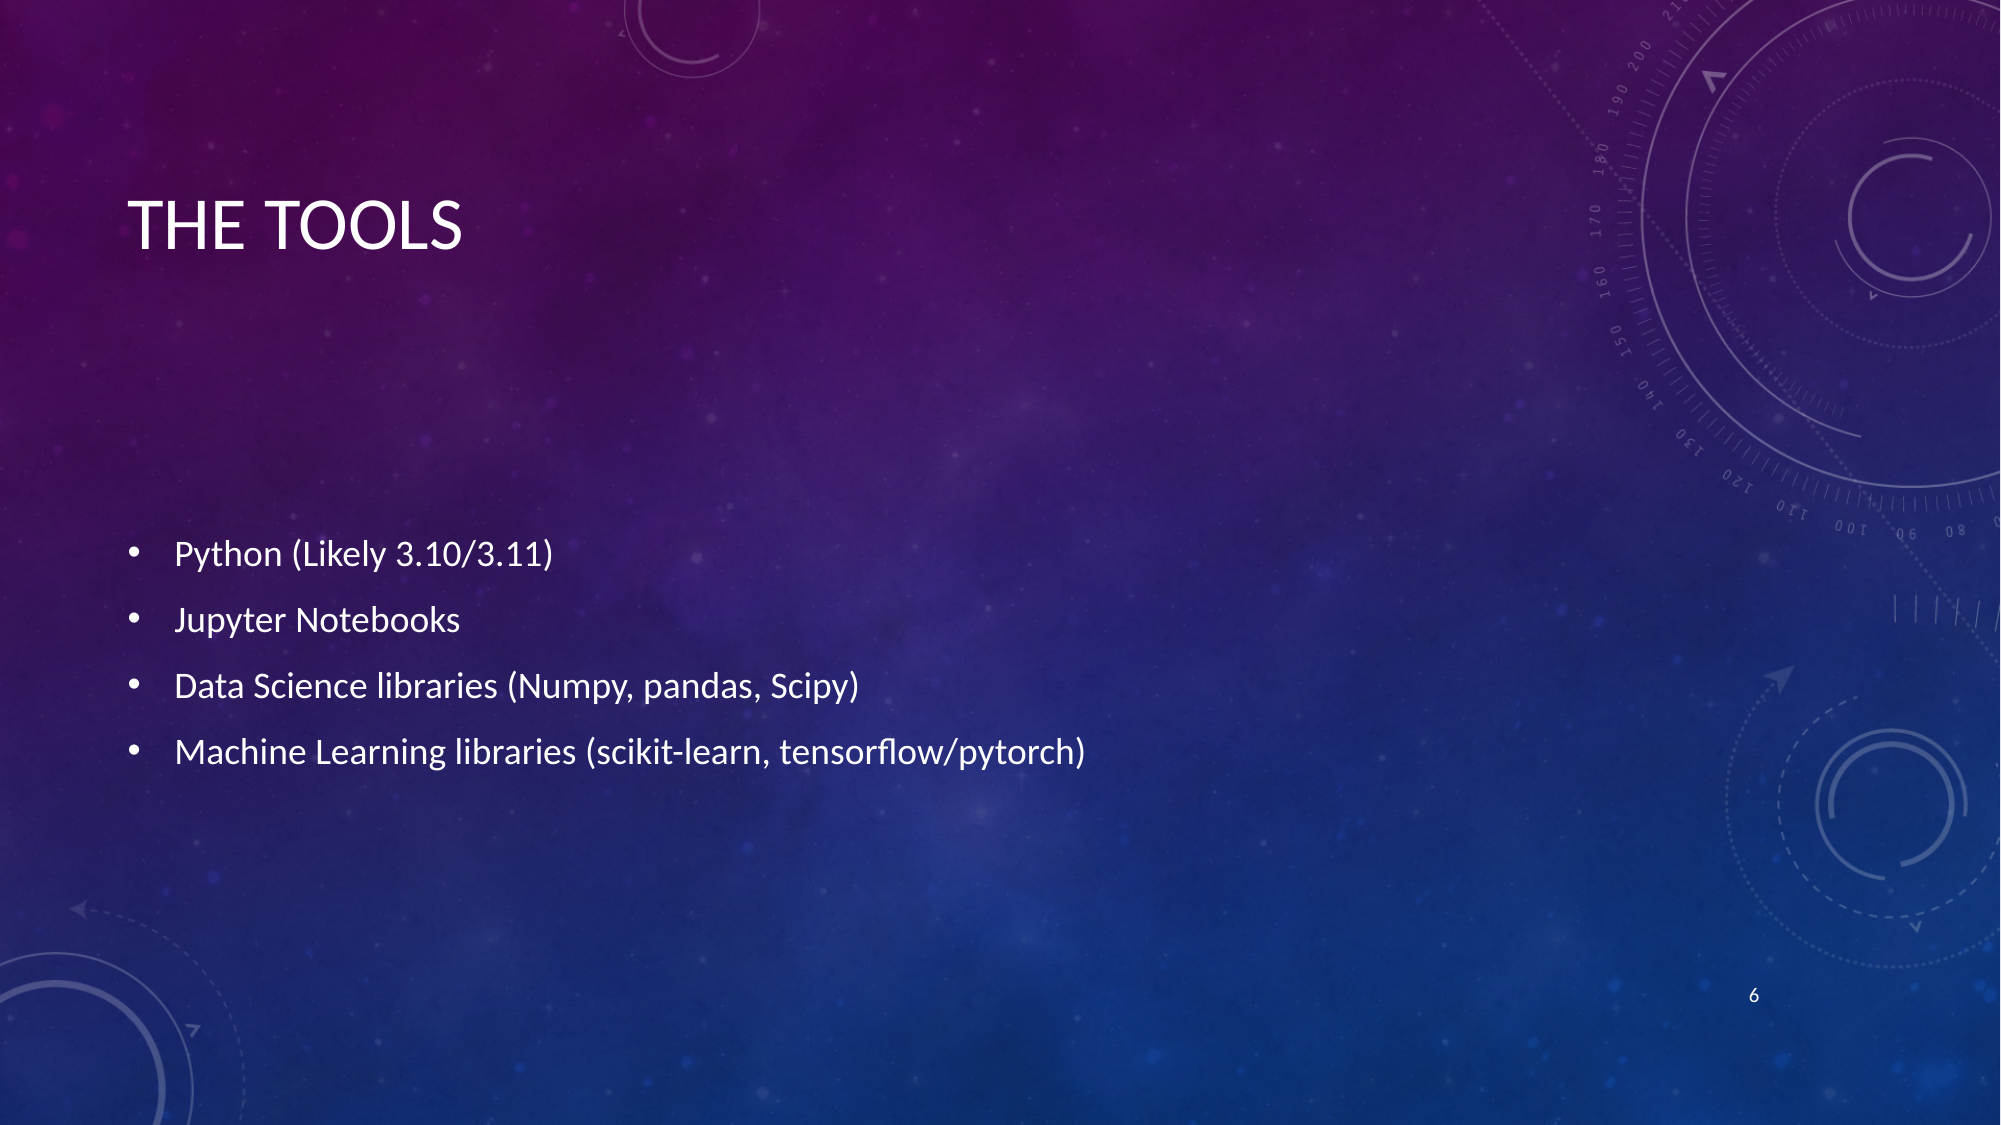

# The tools
Python (Likely 3.10/3.11)
Jupyter Notebooks
Data Science libraries (Numpy, pandas, Scipy)
Machine Learning libraries (scikit-learn, tensorflow/pytorch)
6